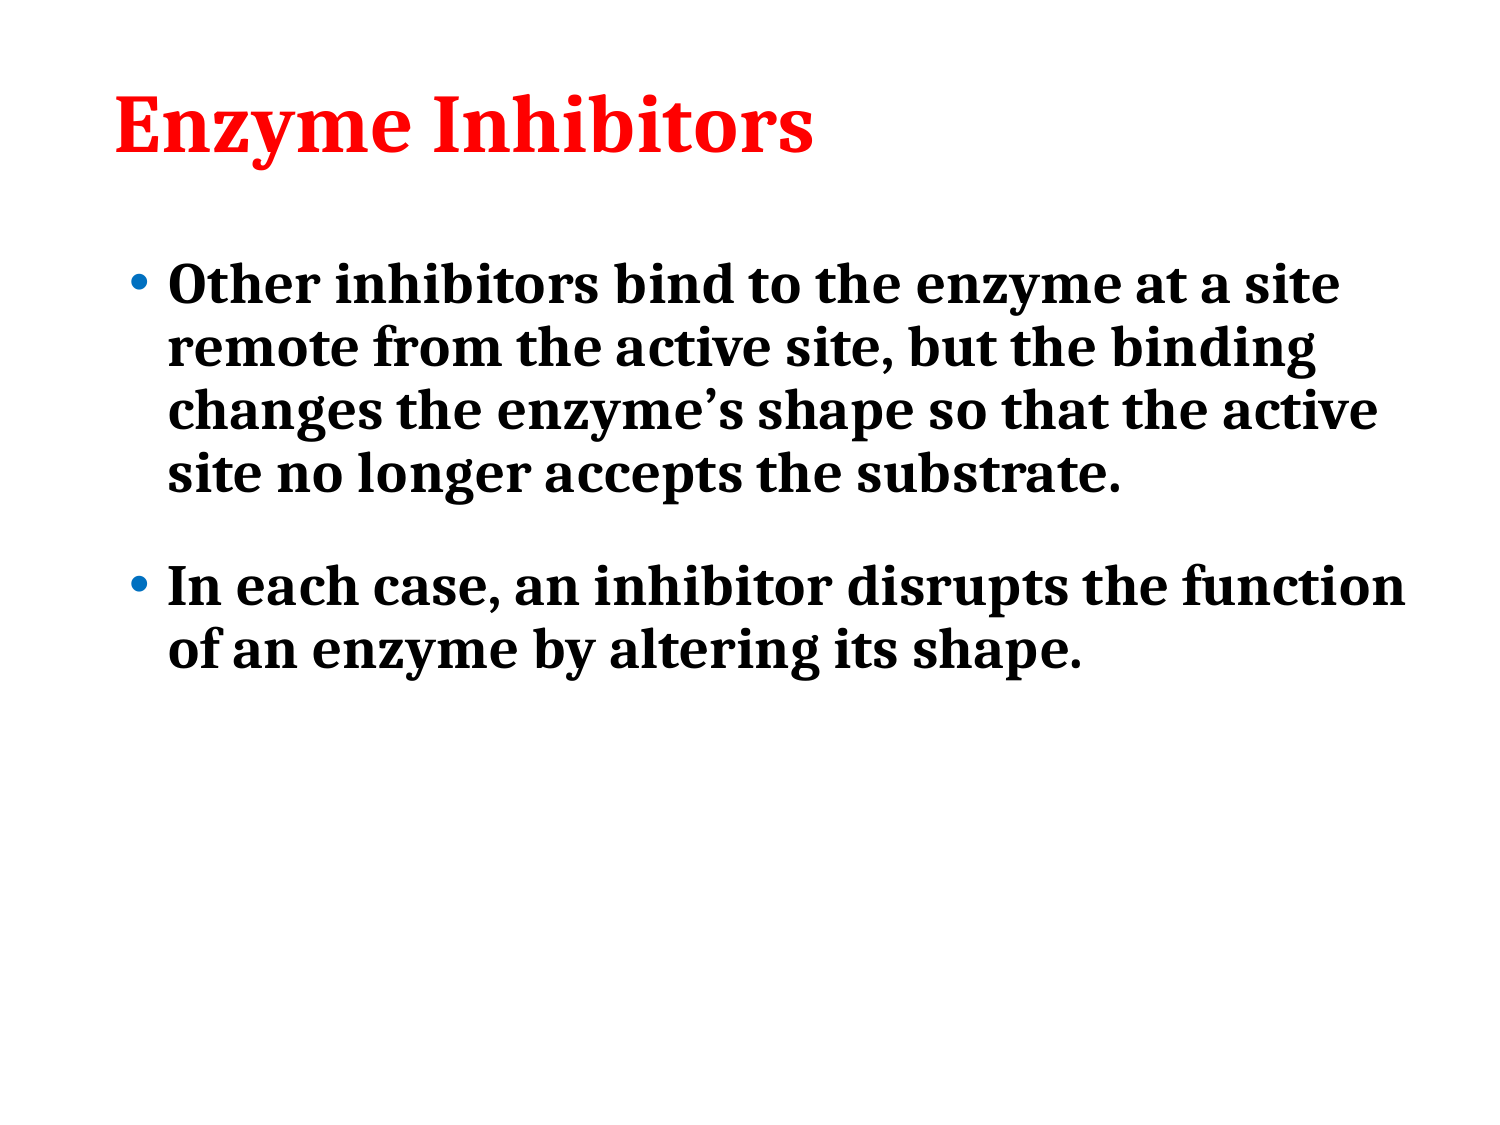

# Enzyme Inhibitors
Other inhibitors bind to the enzyme at a site remote from the active site, but the binding changes the enzyme’s shape so that the active site no longer accepts the substrate.
In each case, an inhibitor disrupts the function of an enzyme by altering its shape.